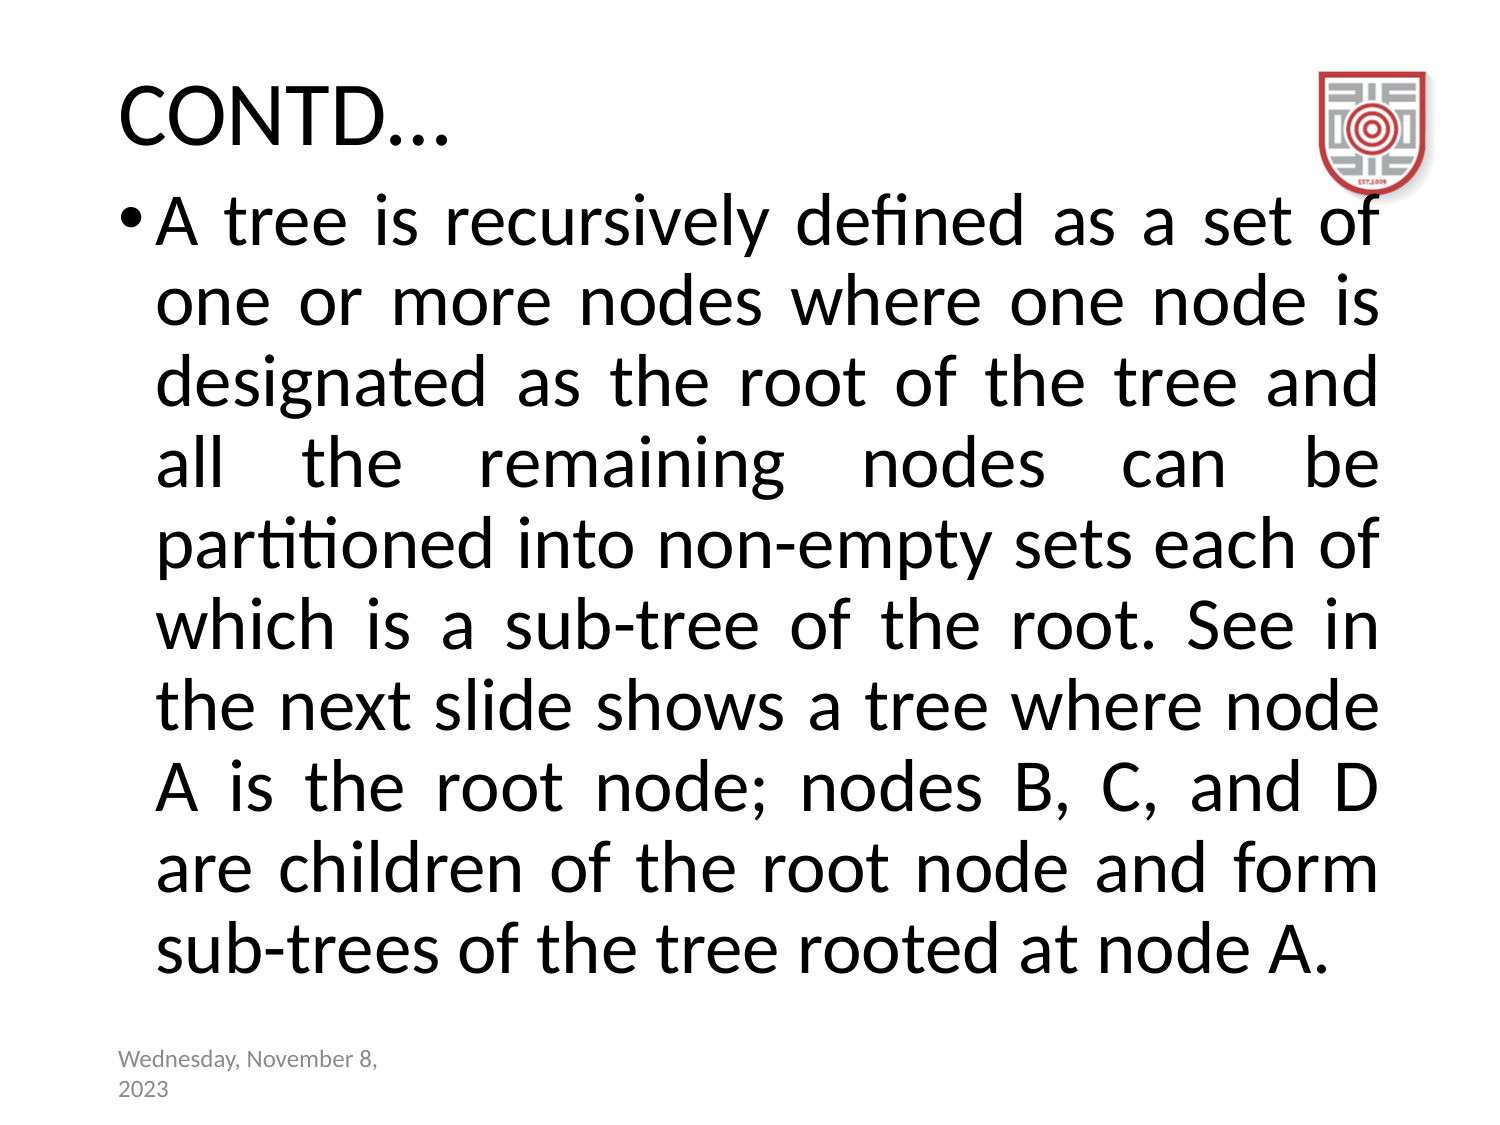

# CONTD…
A tree is recursively defined as a set of one or more nodes where one node is designated as the root of the tree and all the remaining nodes can be partitioned into non-empty sets each of which is a sub-tree of the root. See in the next slide shows a tree where node A is the root node; nodes B, C, and D are children of the root node and form sub-trees of the tree rooted at node A.
Wednesday, November 8, 2023